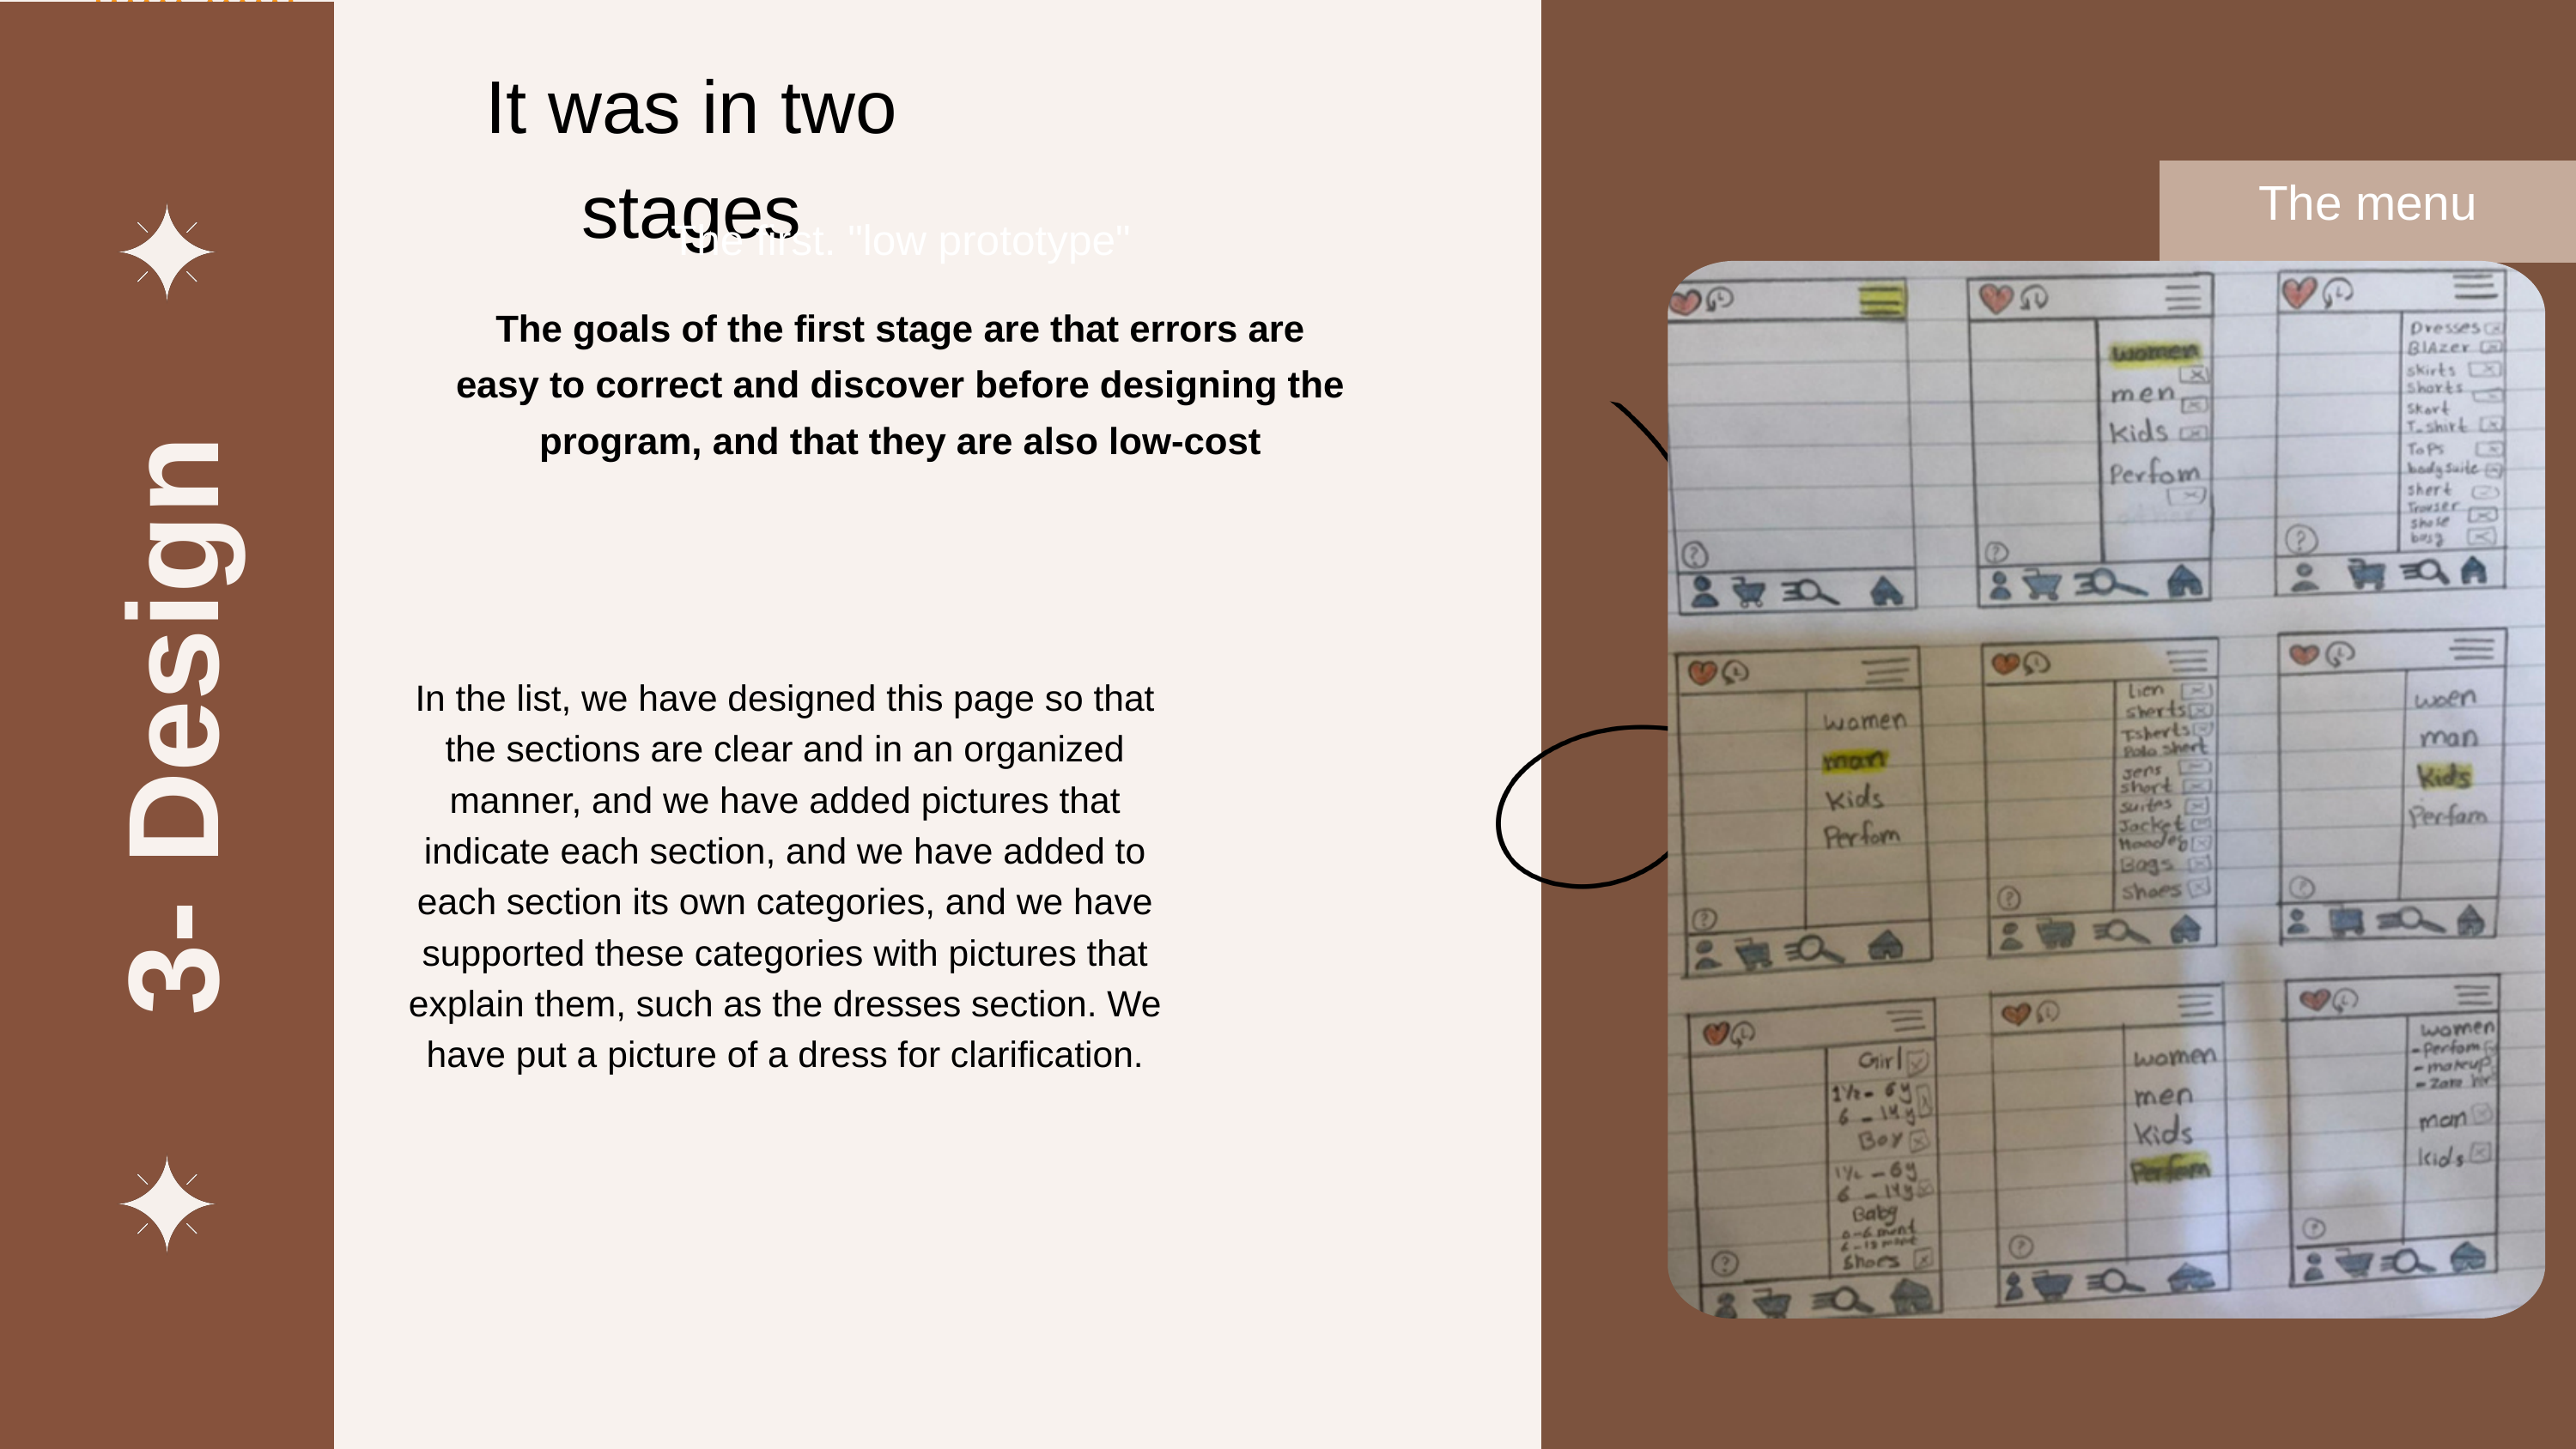

It was in two stages

The menu

The first. "low prototype"

The goals of the first stage are that errors are easy to correct and discover before designing the program, and that they are also low-cost

3- Design
In the list, we have designed this page so that the sections are clear and in an organized manner, and we have added pictures that indicate each section, and we have added to each section its own categories, and we have supported these categories with pictures that explain them, such as the dresses section. We have put a picture of a dress for clarification.